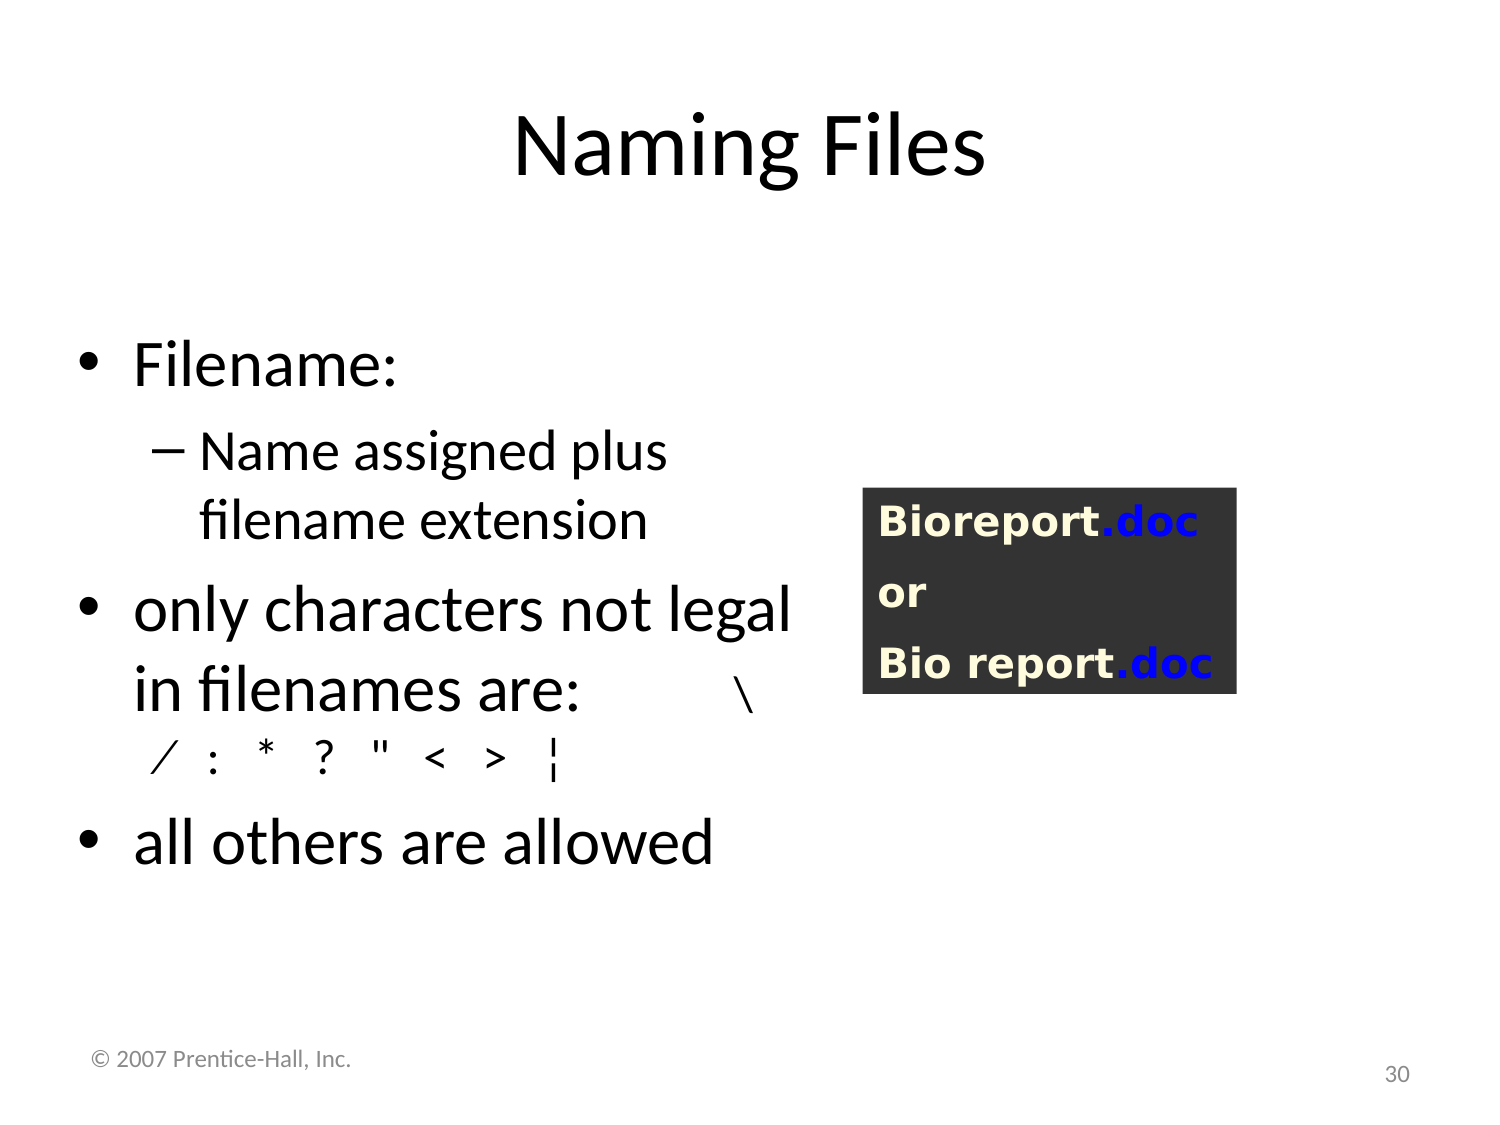

# Naming Files
Filename:
Name assigned plus filename extension
only characters not legal in filenames are:      	\   ⁄   :   *   ?   "   <   >   ¦
all others are allowed
Bioreport.doc
or
Bio report.doc
© 2007 Prentice-Hall, Inc.

30